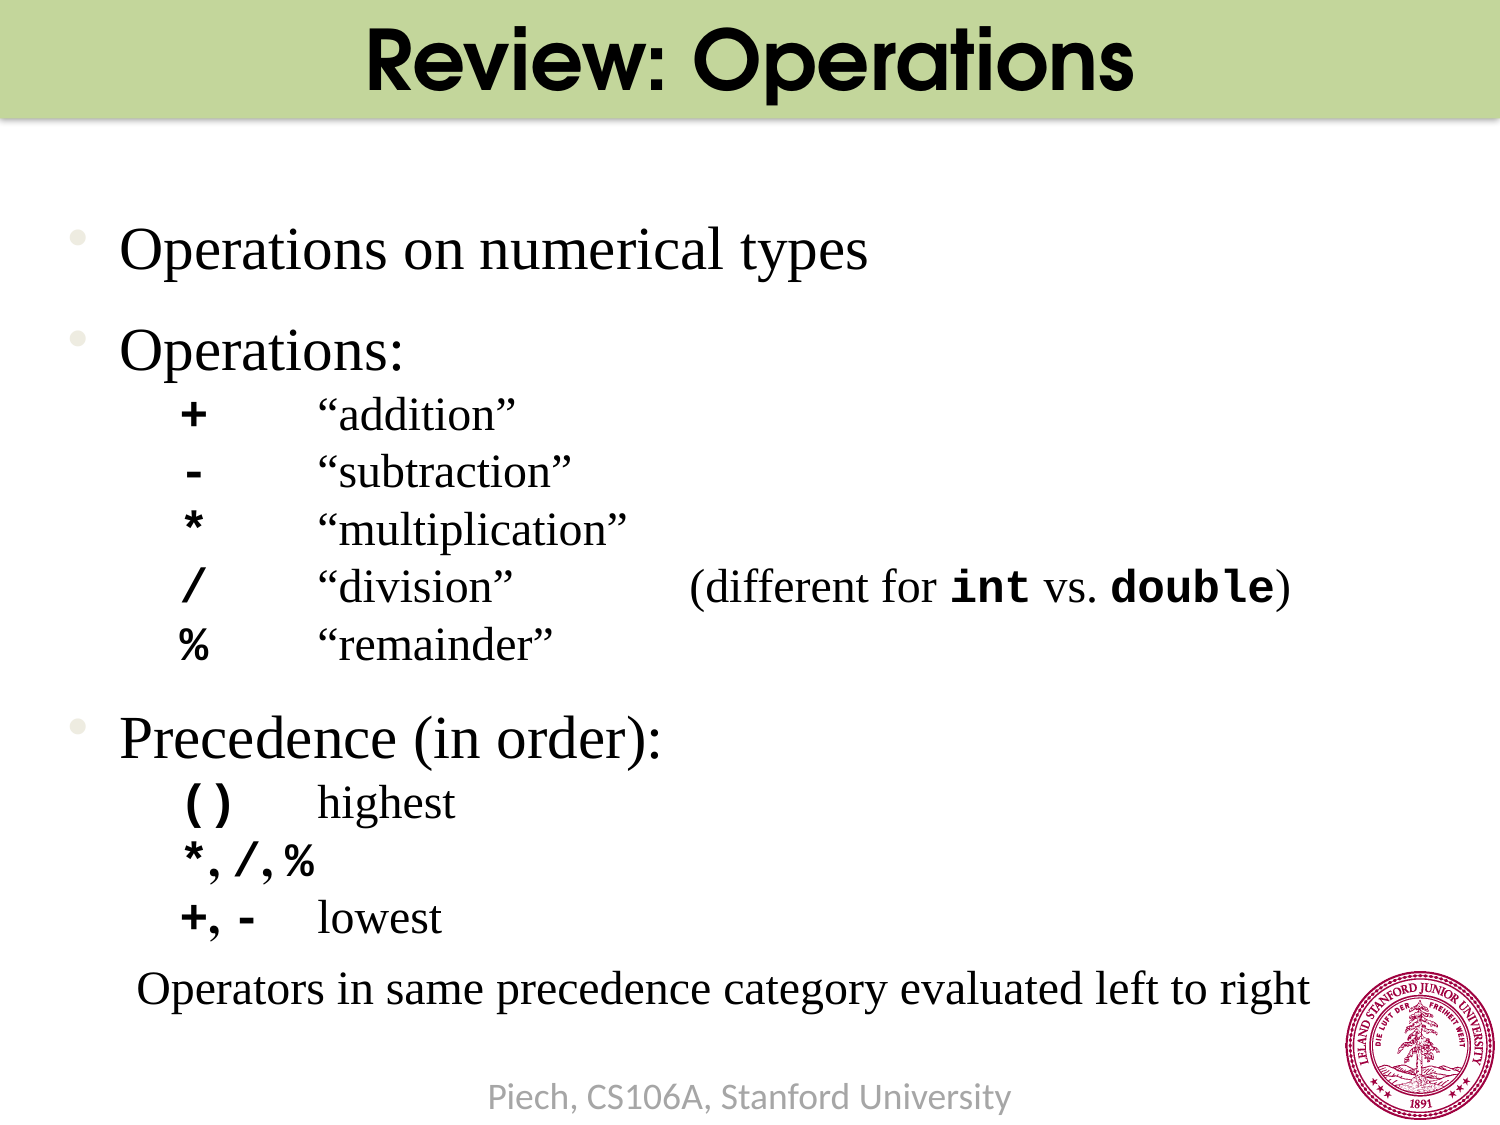

Review: Operations
Operations on numerical types

Operations:
	+	“addition”
	-	“subtraction”
	*	“multiplication”
	/	“division”	        (different for int vs. double)
	%	“remainder”

Precedence (in order):
	()	highest
	*, /, %
	+, - 	lowest

Operators in same precedence category evaluated left to right